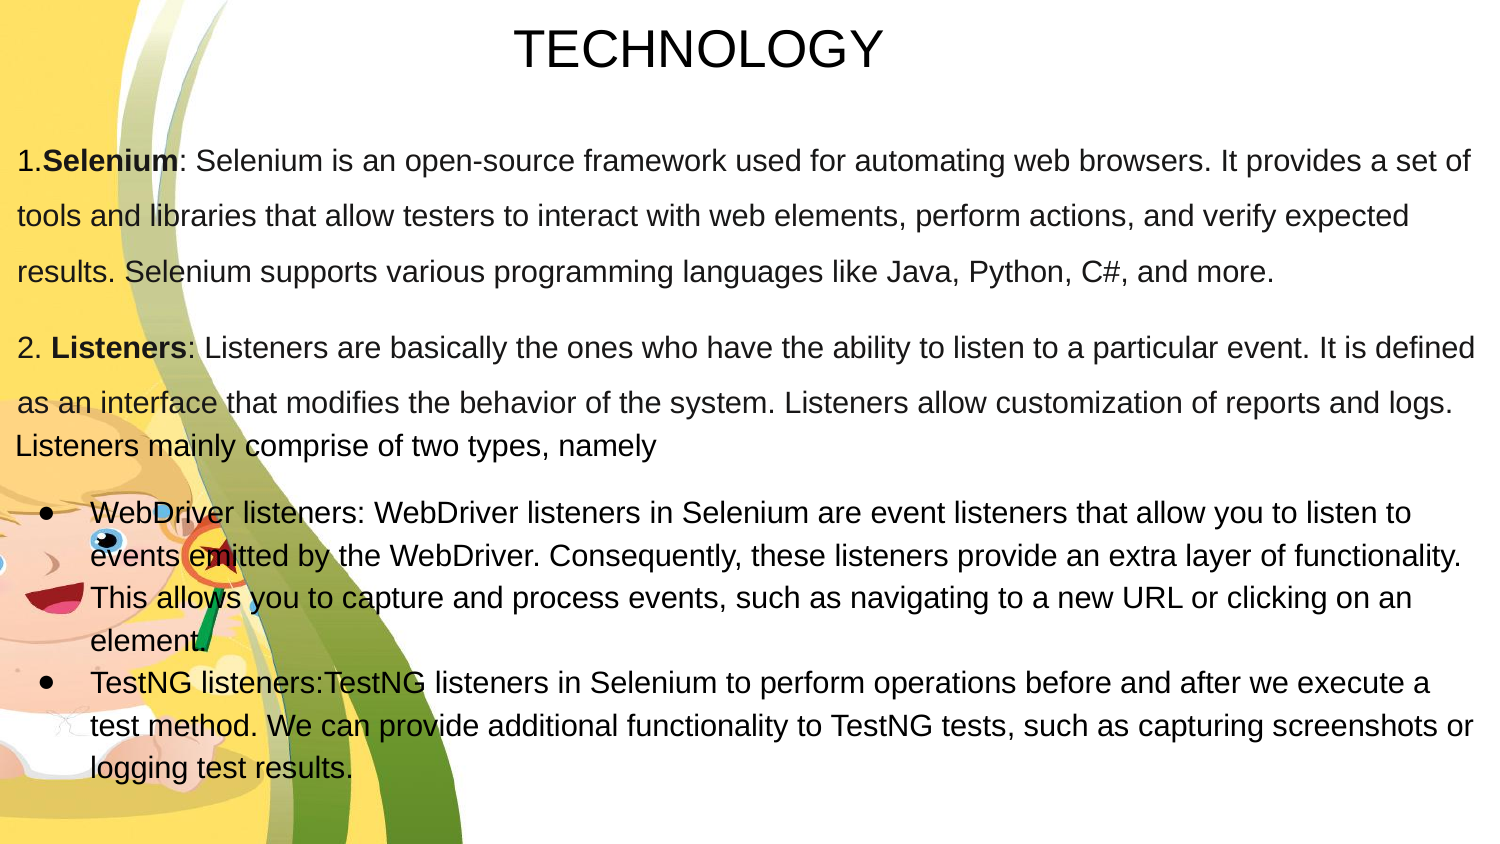

# TECHNOLOGY
1.Selenium: Selenium is an open-source framework used for automating web browsers. It provides a set of tools and libraries that allow testers to interact with web elements, perform actions, and verify expected results. Selenium supports various programming languages like Java, Python, C#, and more.
2. Listeners: Listeners are basically the ones who have the ability to listen to a particular event. It is defined as an interface that modifies the behavior of the system. Listeners allow customization of reports and logs.
Listeners mainly comprise of two types, namely
WebDriver listeners: WebDriver listeners in Selenium are event listeners that allow you to listen to events emitted by the WebDriver. Consequently, these listeners provide an extra layer of functionality. This allows you to capture and process events, such as navigating to a new URL or clicking on an element.
TestNG listeners:TestNG listeners in Selenium to perform operations before and after we execute a test method. We can provide additional functionality to TestNG tests, such as capturing screenshots or logging test results.